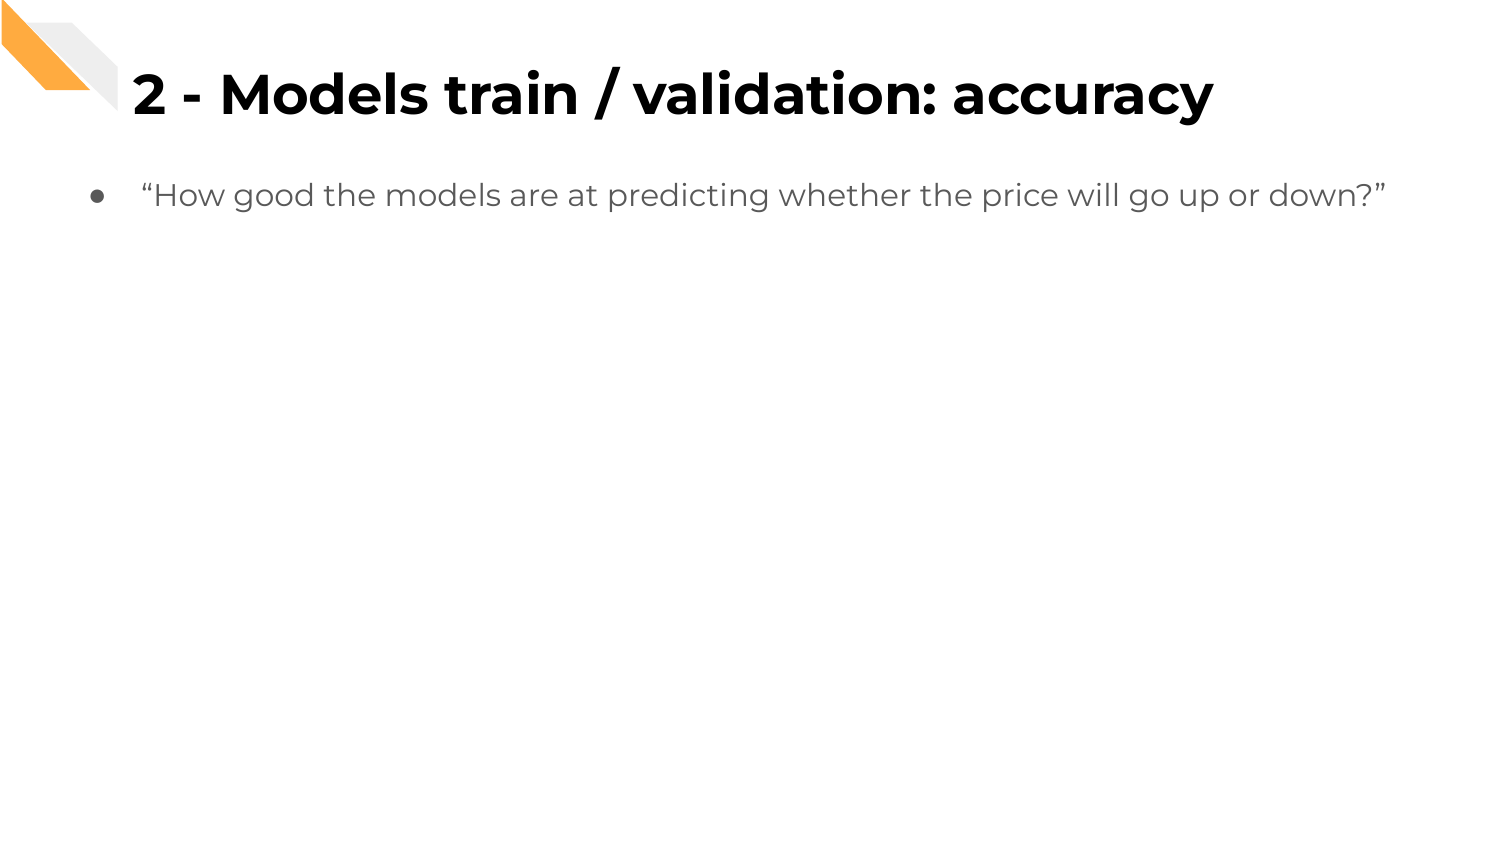

2 - Models train / validation: accuracy
“How good the models are at predicting whether the price will go up or down?”